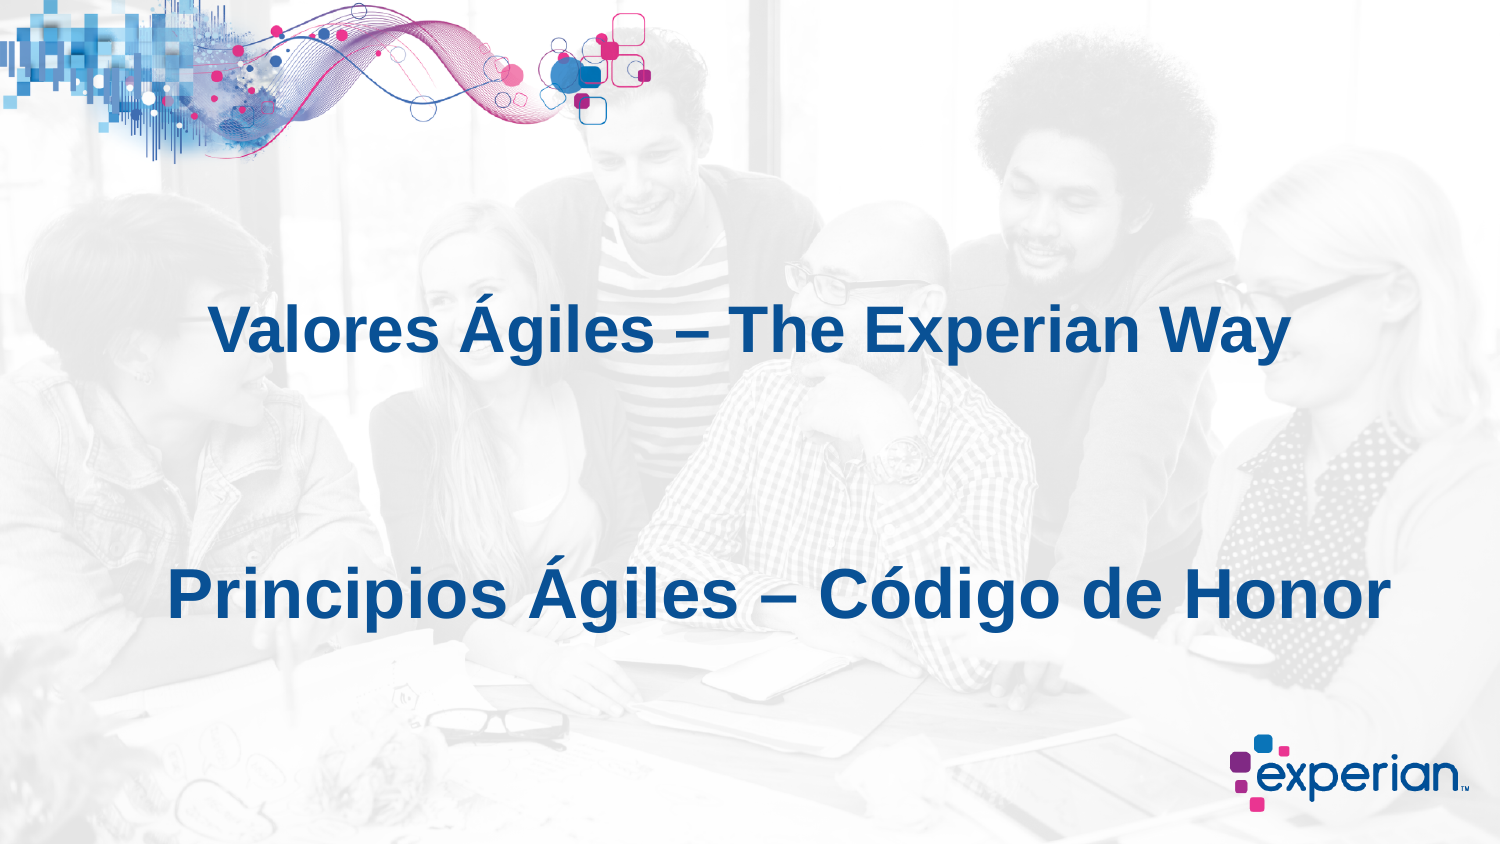

Valores Ágiles – The Experian Way
Principios Ágiles – Código de Honor